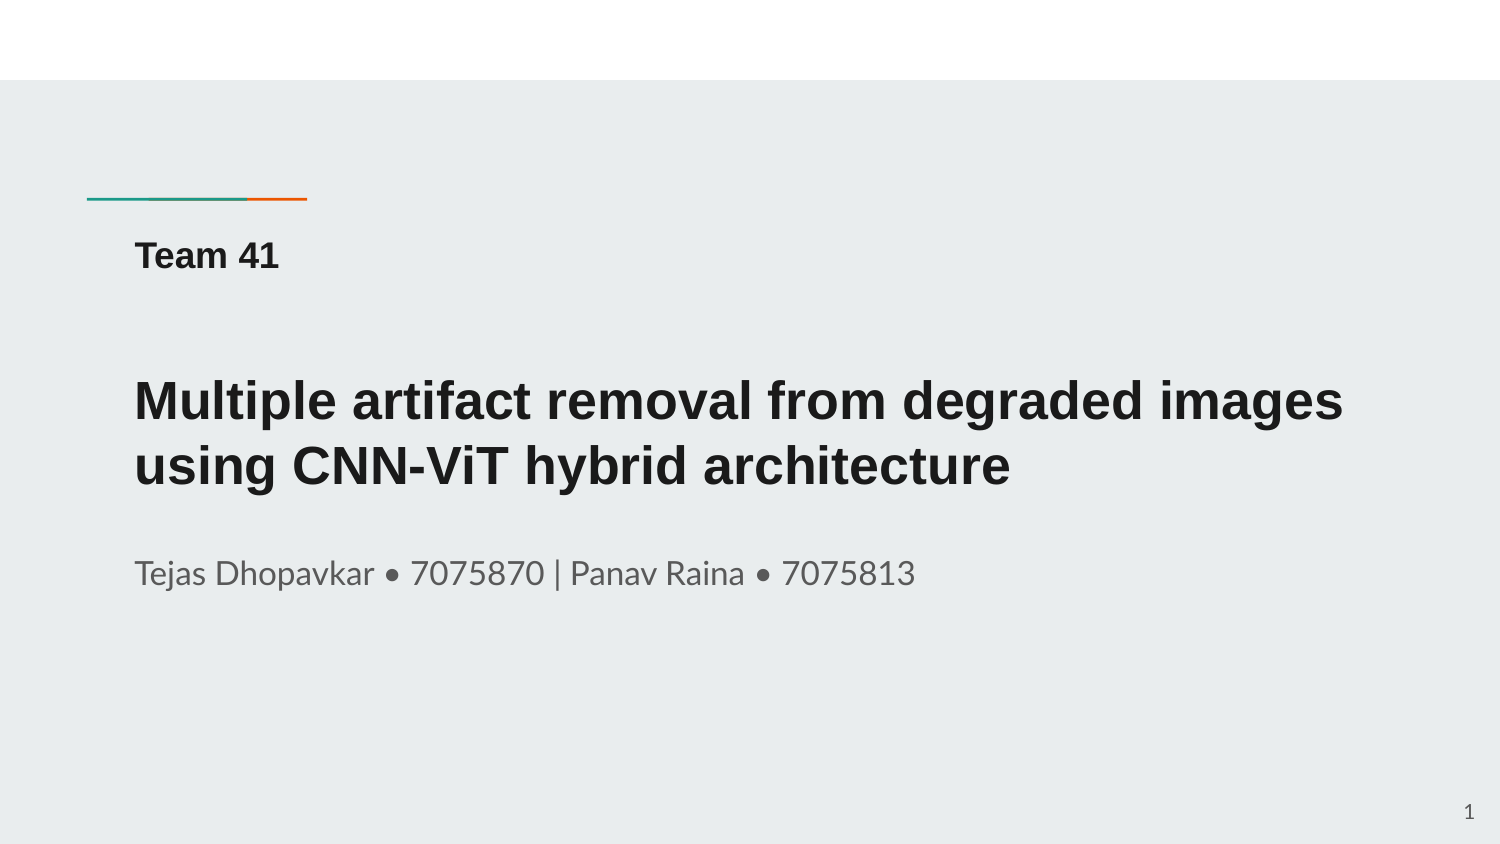

# Team 41
Multiple artifact removal from degraded images using CNN-ViT hybrid architecture

Tejas Dhopavkar • 7075870 | Panav Raina • 7075813
1